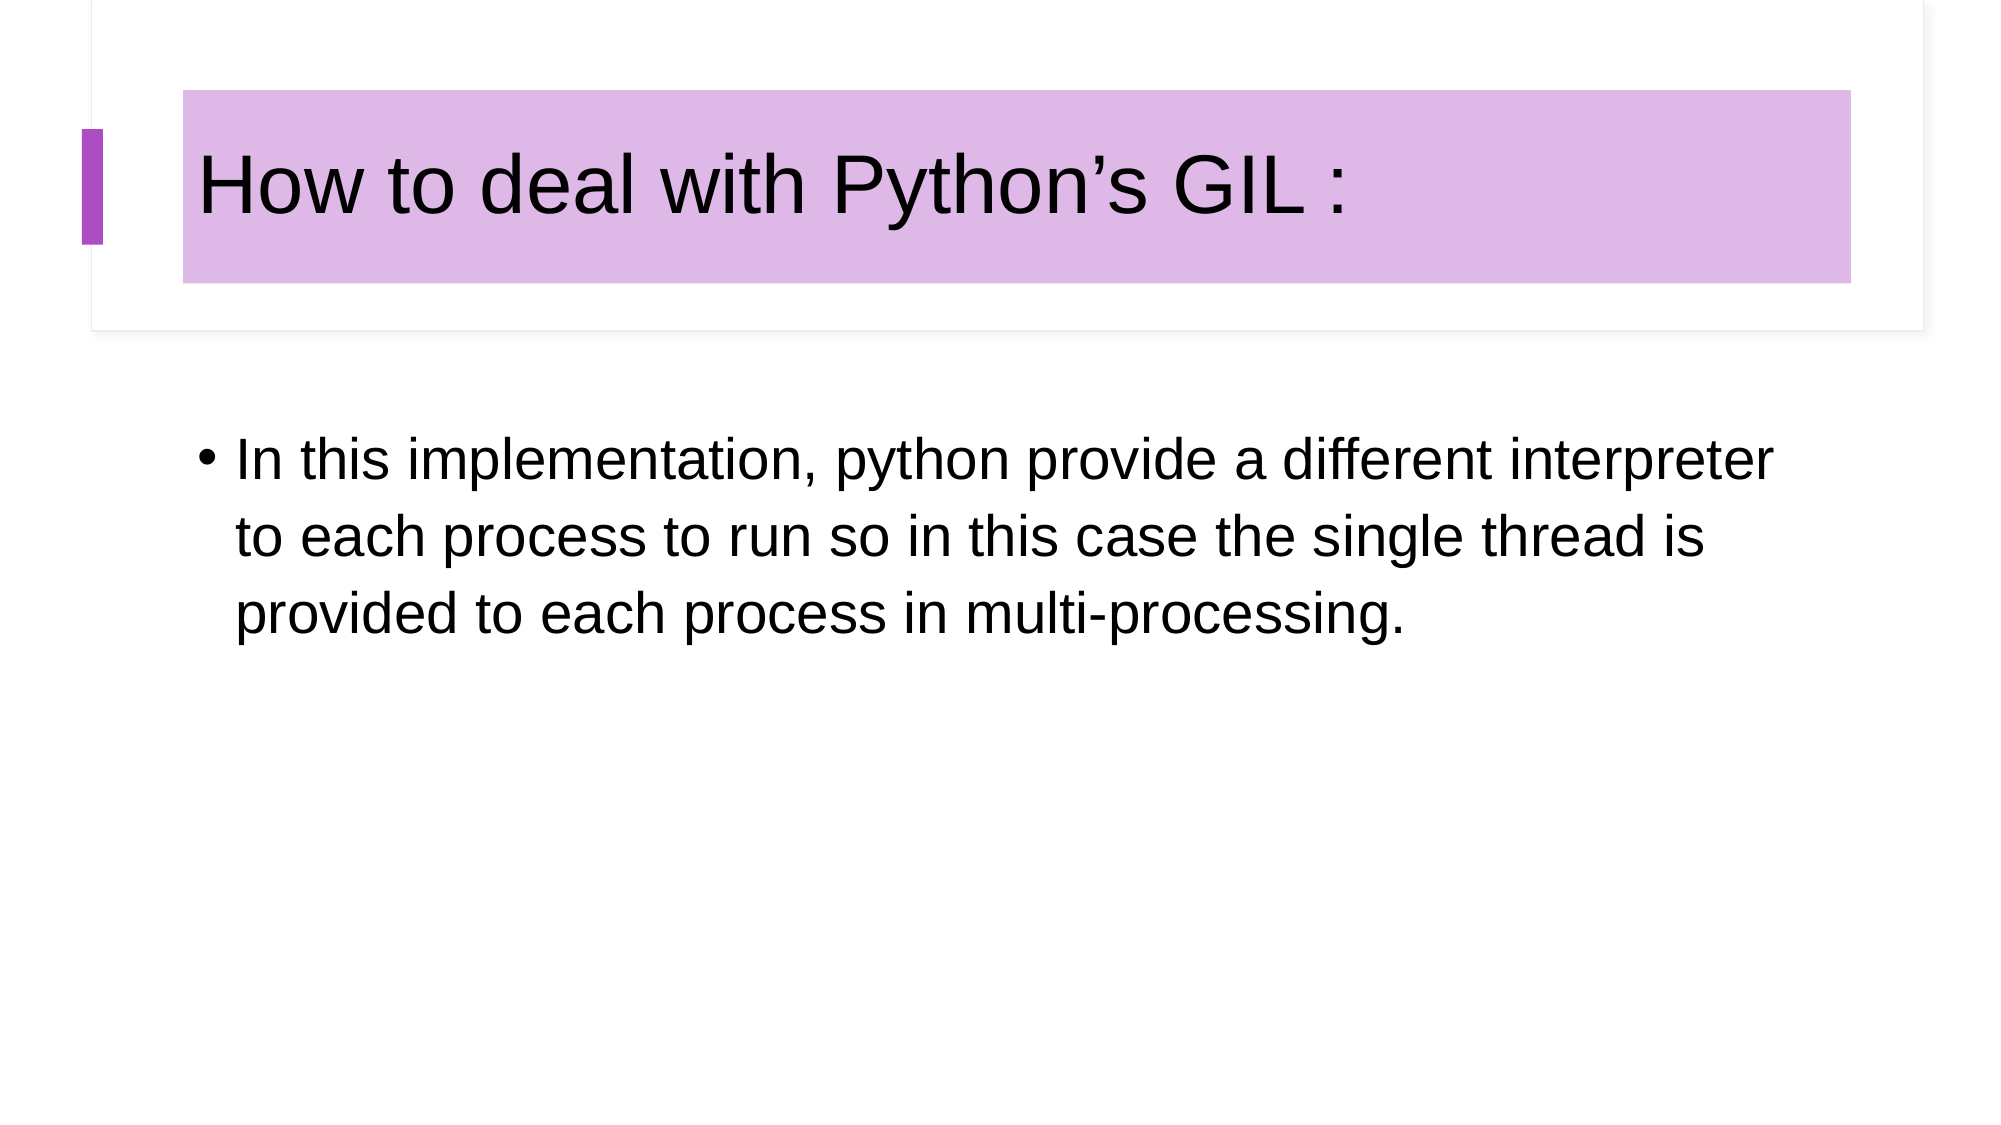

# How to deal with Python’s GIL :
In this implementation, python provide a different interpreter to each process to run so in this case the single thread is provided to each process in multi-processing.